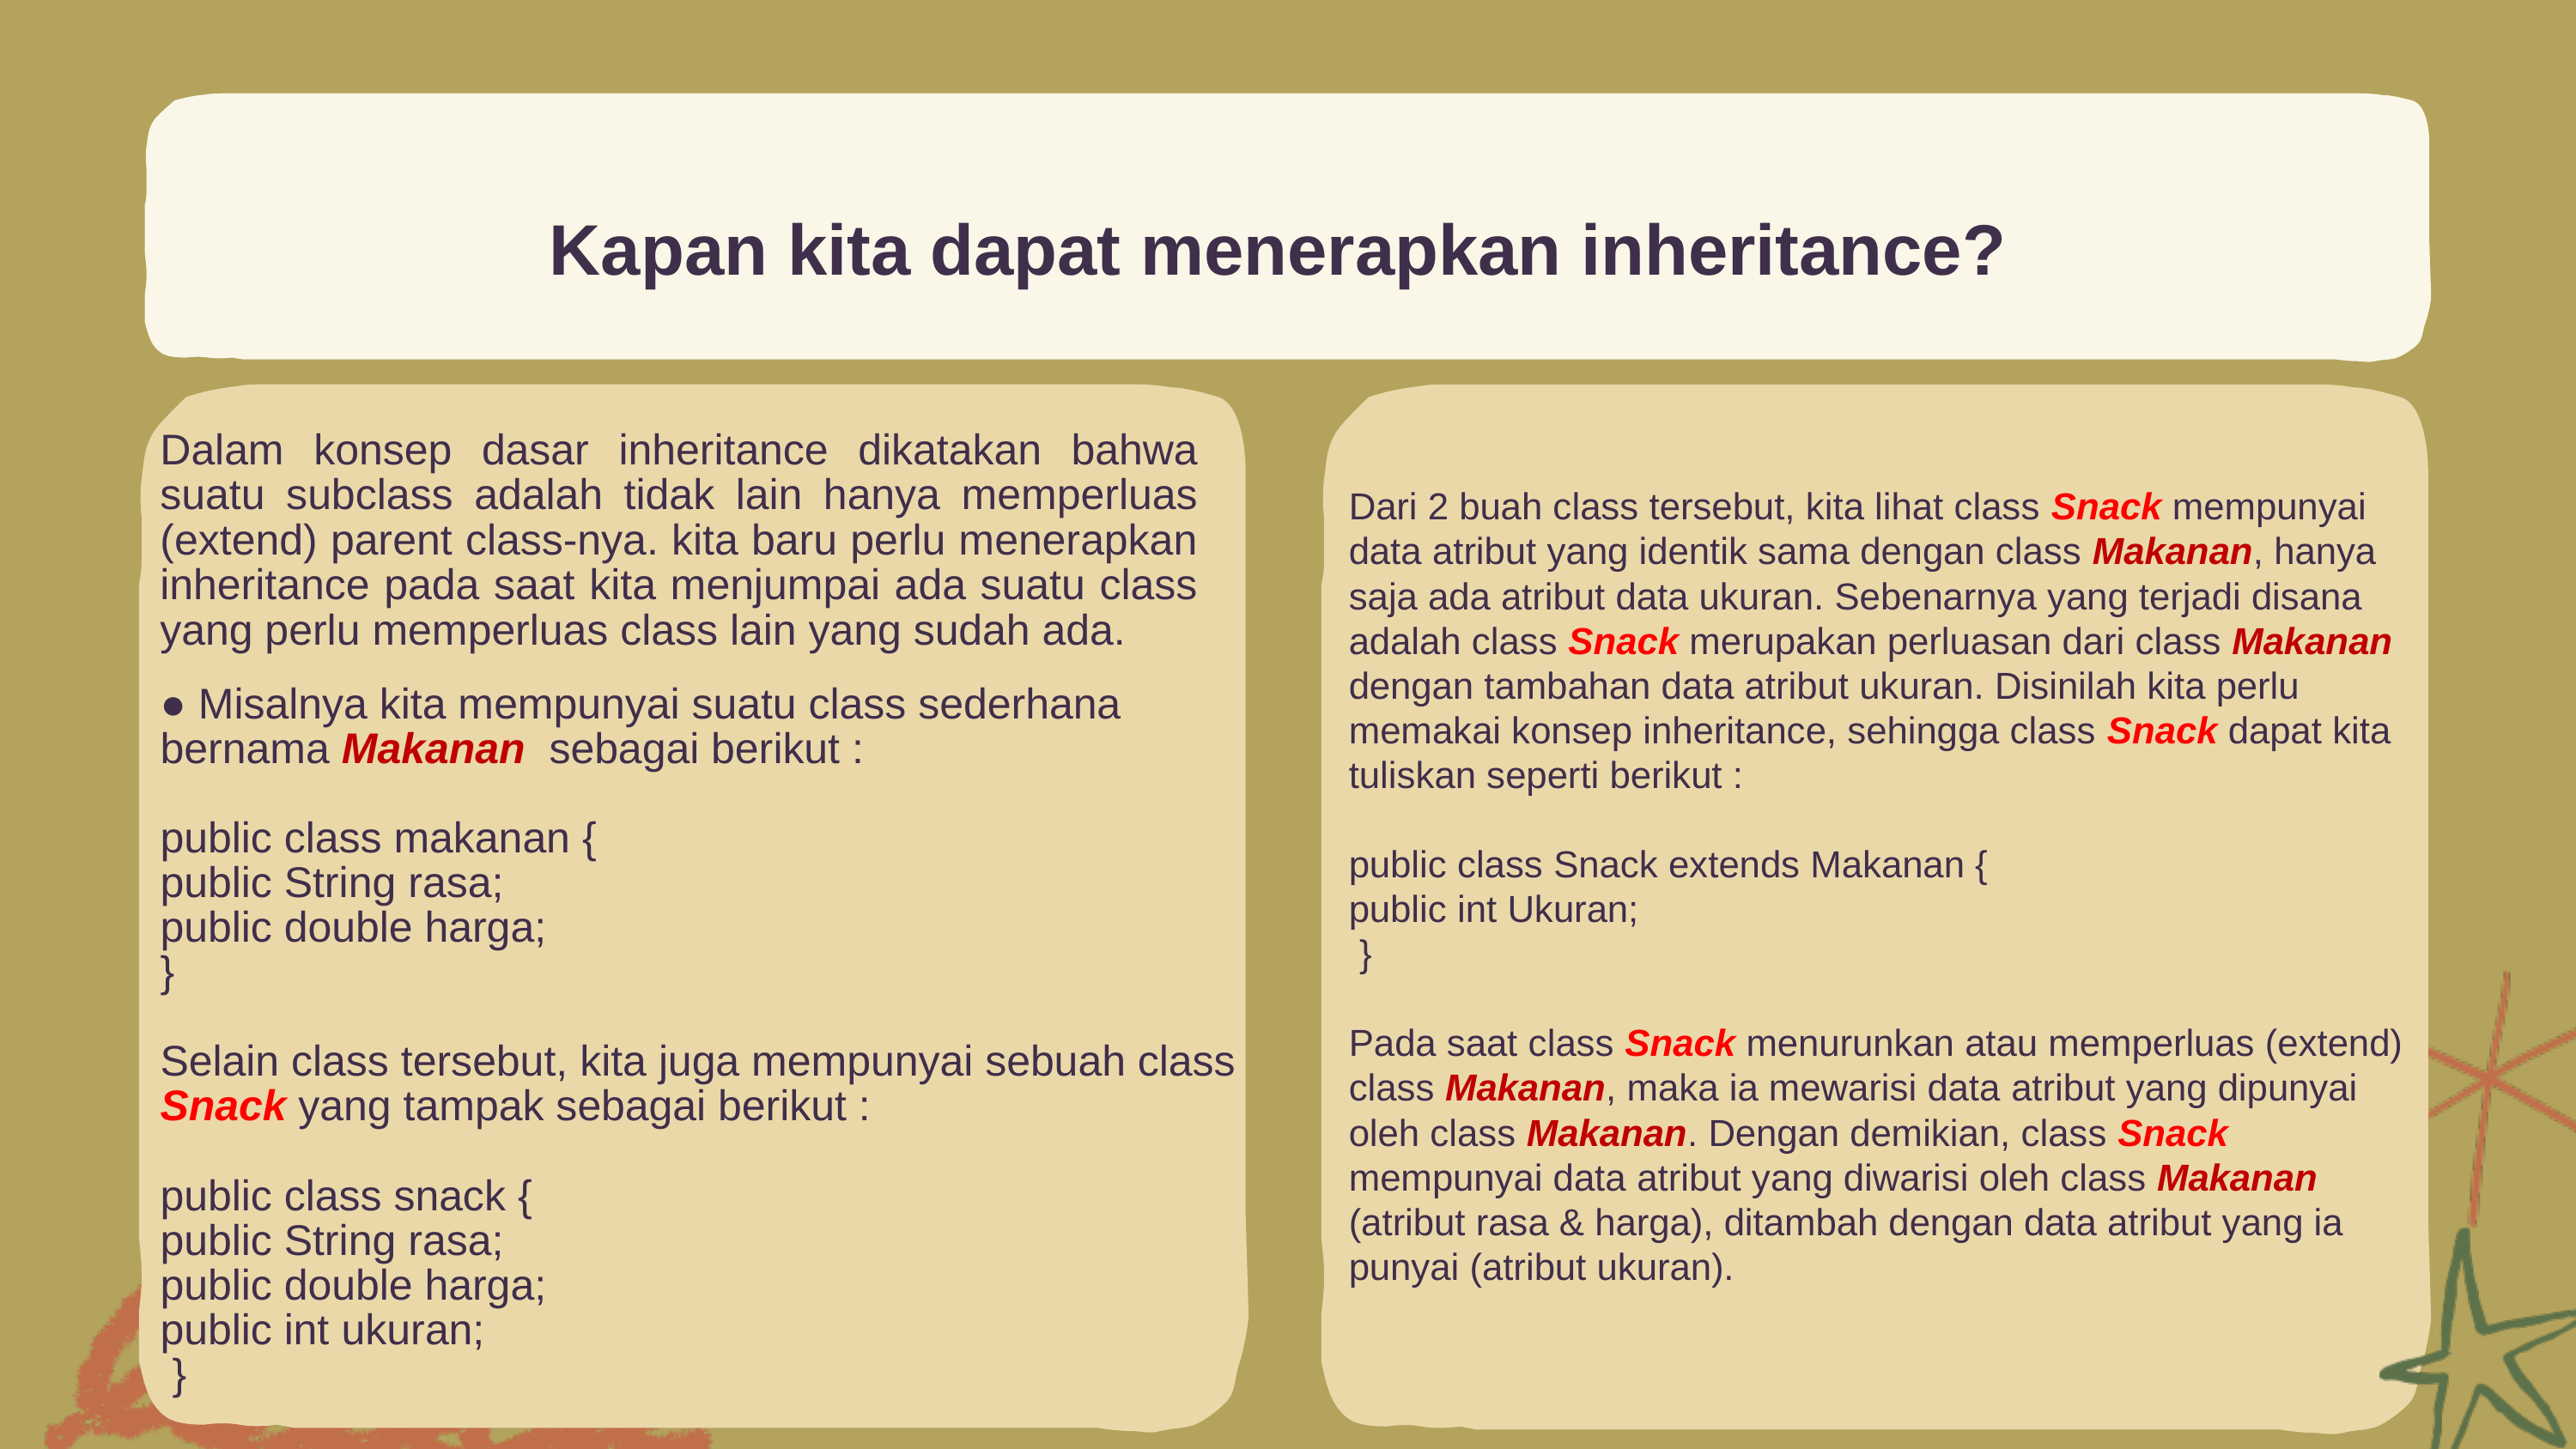

Kapan kita dapat menerapkan inheritance?

Dalam konsep dasar inheritance dikatakan bahwa suatu subclass adalah tidak lain hanya memperluas (extend) parent class-nya. kita baru perlu menerapkan inheritance pada saat kita menjumpai ada suatu class yang perlu memperluas class lain yang sudah ada.
Dari 2 buah class tersebut, kita lihat class Snack mempunyai data atribut yang identik sama dengan class Makanan, hanya saja ada atribut data ukuran. Sebenarnya yang terjadi disana adalah class Snack merupakan perluasan dari class Makanan dengan tambahan data atribut ukuran. Disinilah kita perlu memakai konsep inheritance, sehingga class Snack dapat kita tuliskan seperti berikut :

public class Snack extends Makanan {
public int Ukuran;
 }

Pada saat class Snack menurunkan atau memperluas (extend) class Makanan, maka ia mewarisi data atribut yang dipunyai oleh class Makanan. Dengan demikian, class Snack mempunyai data atribut yang diwarisi oleh class Makanan (atribut rasa & harga), ditambah dengan data atribut yang ia punyai (atribut ukuran).
● Misalnya kita mempunyai suatu class sederhana bernama Makanan  sebagai berikut :

public class makanan {
public String rasa;
public double harga;
}

Selain class tersebut, kita juga mempunyai sebuah class Snack yang tampak sebagai berikut :

public class snack {
public String rasa;
public double harga;
public int ukuran;
 }